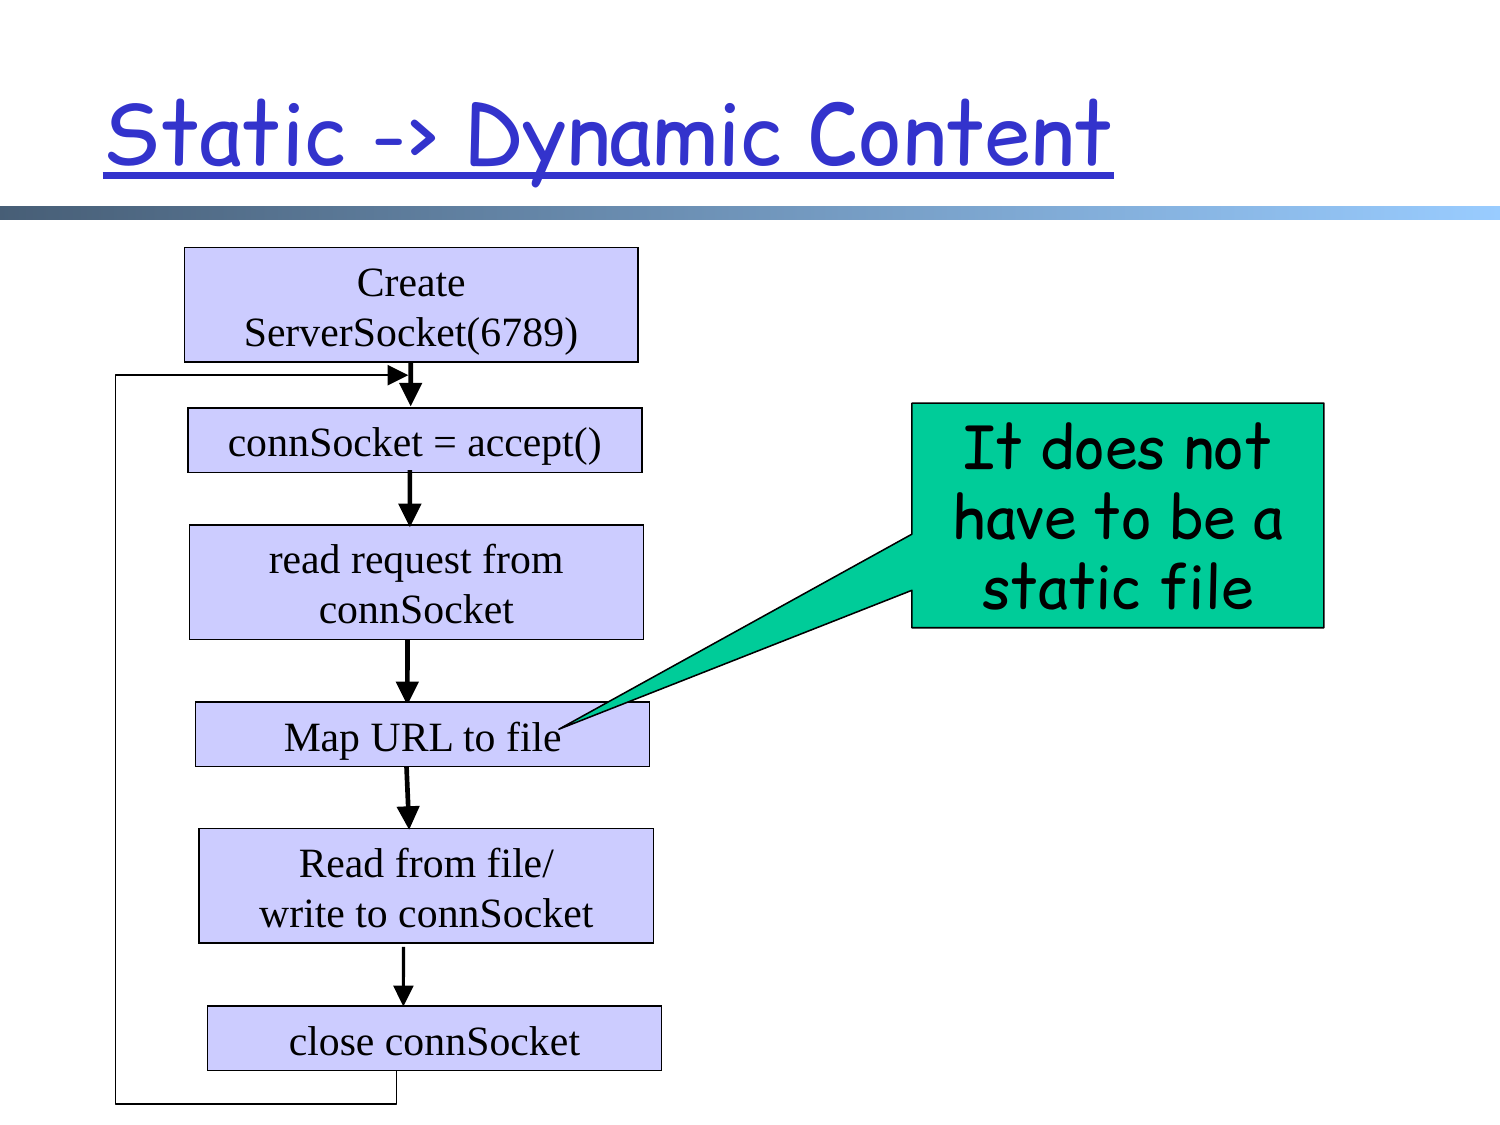

# Static -> Dynamic Content
Create ServerSocket(6789)

connSocket = accept()

It does not have to be a static file

read request from connSocket

Map URL to file

Read from file/
write to connSocket

close connSocket